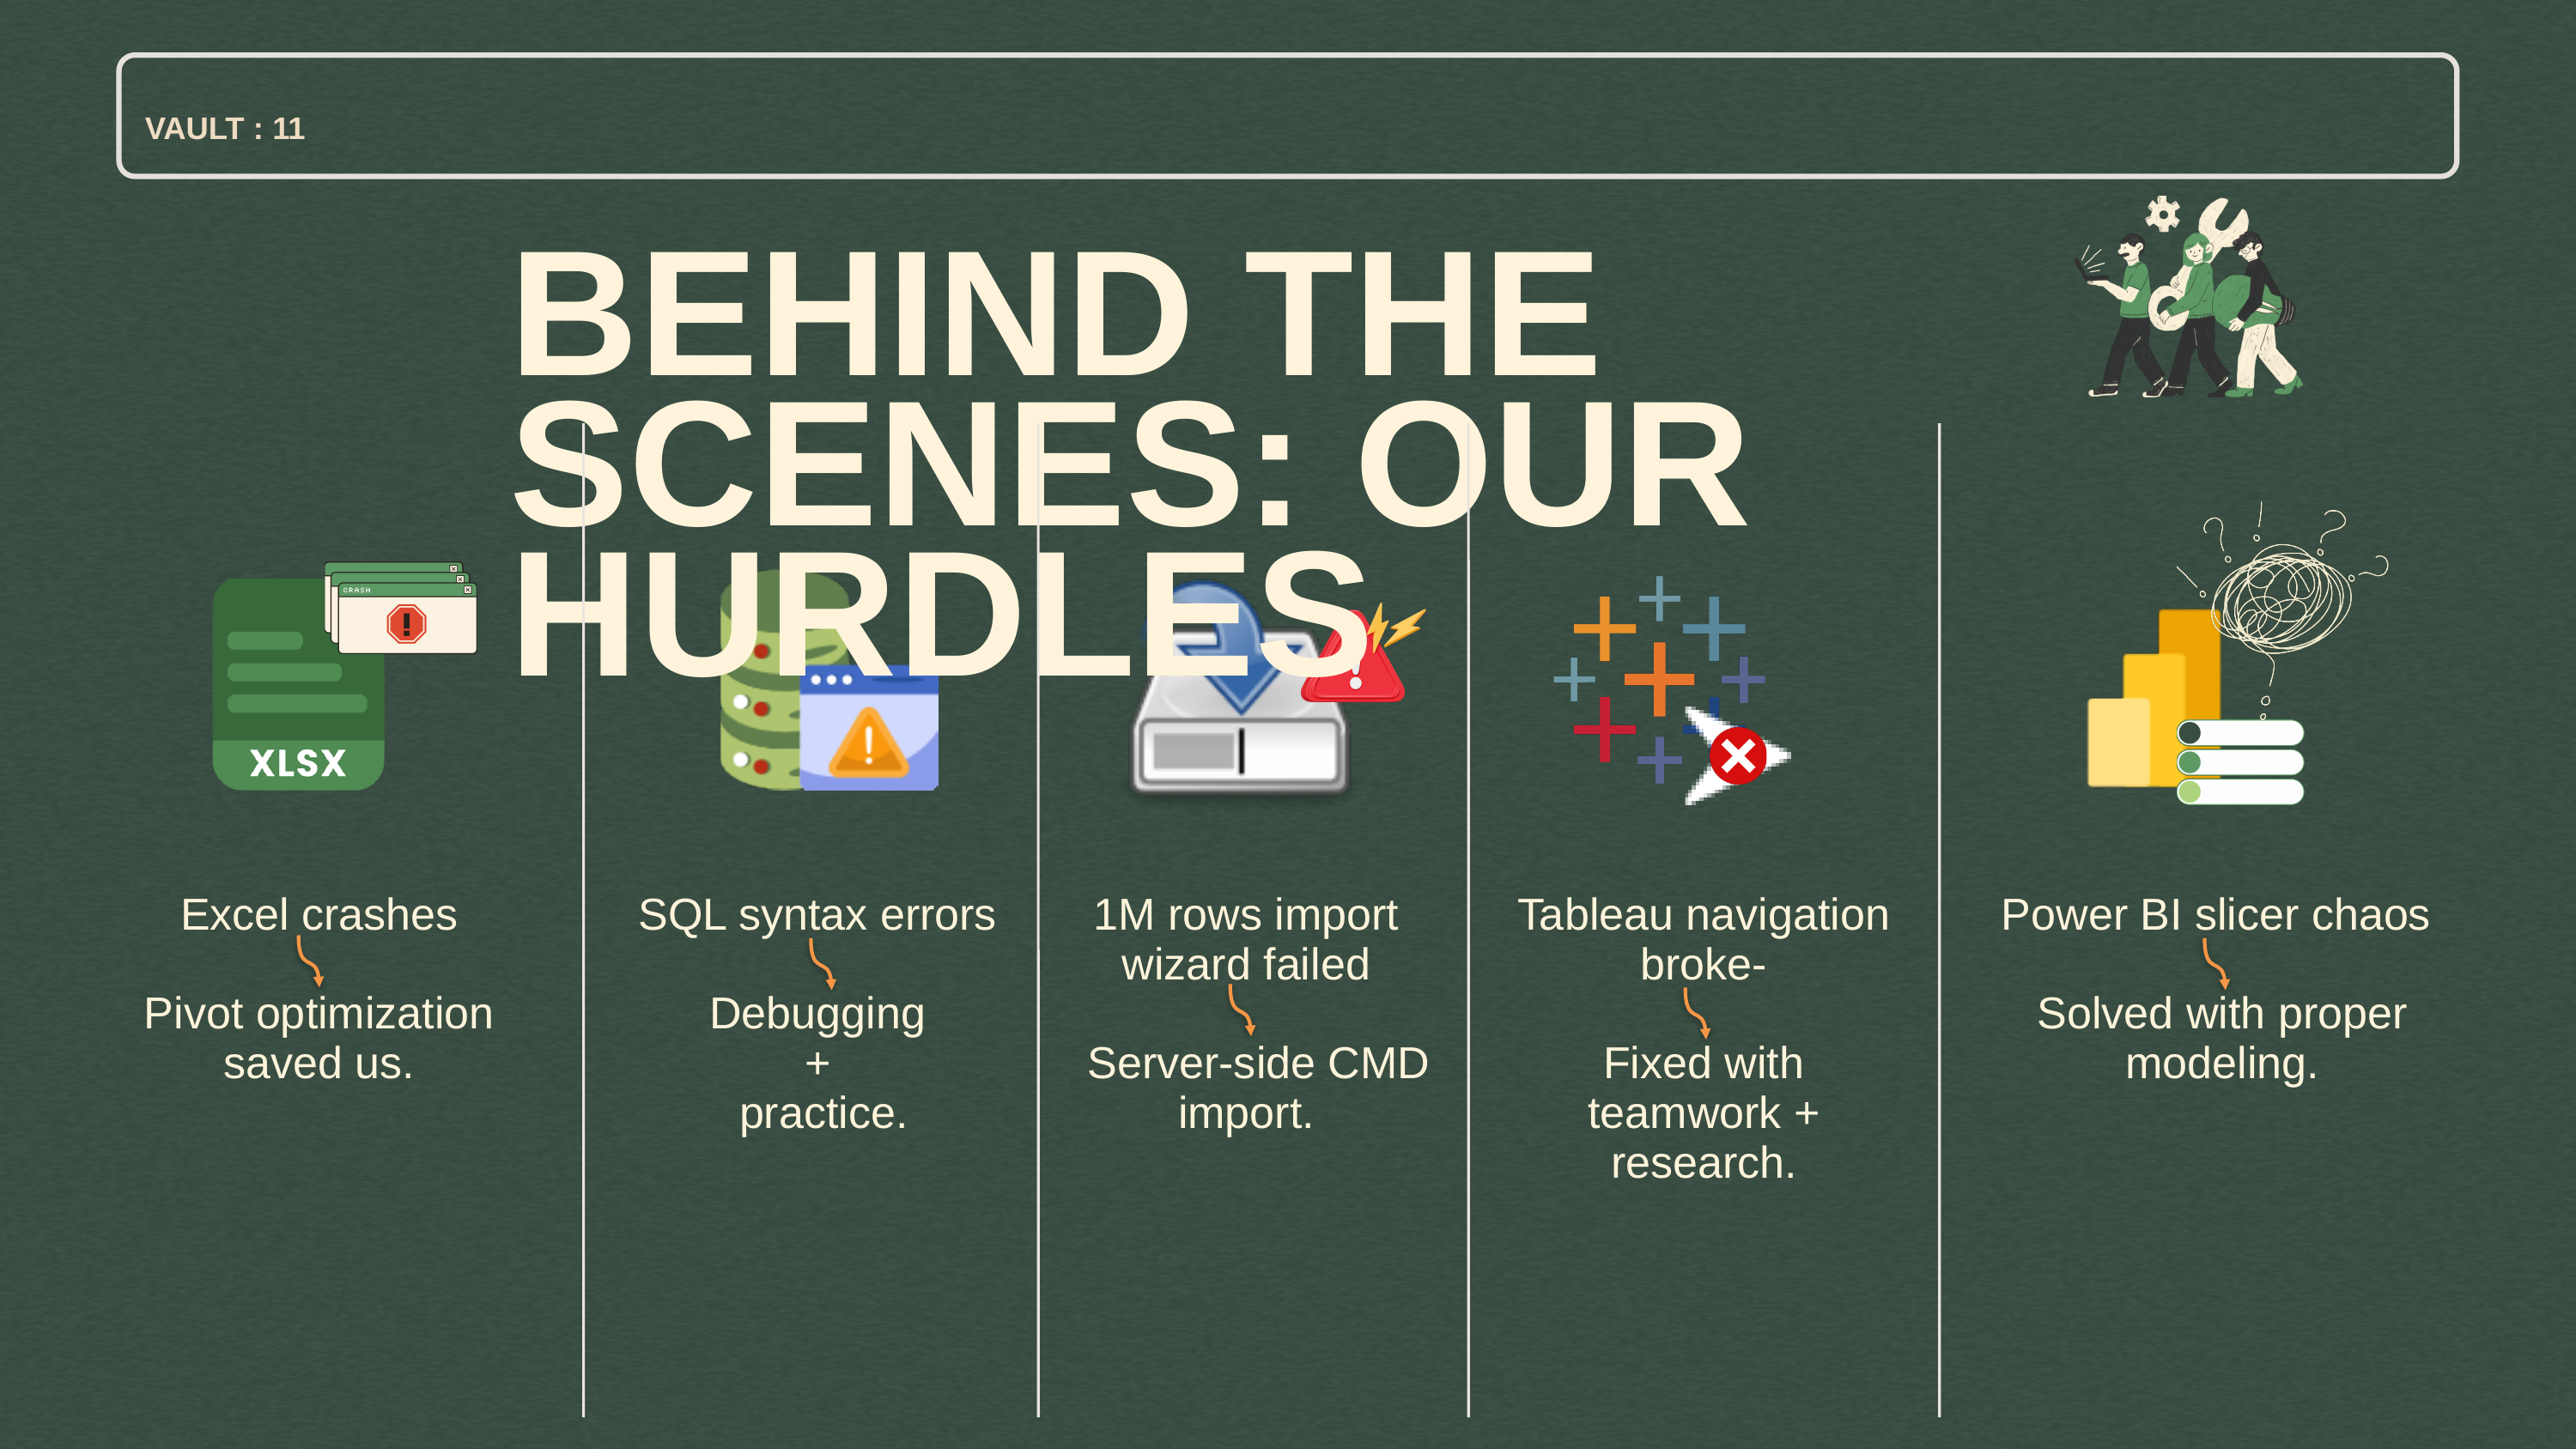

VAULT : 11

BEHIND THE SCENES: OUR HURDLES

Excel crashes
Pivot optimization saved us.
SQL syntax errors
  Debugging
+
 practice.
1M rows import wizard failed
  Server-side CMD import.
Tableau navigation broke-
Fixed with teamwork + research.
Power BI slicer chaos
Solved with proper modeling.